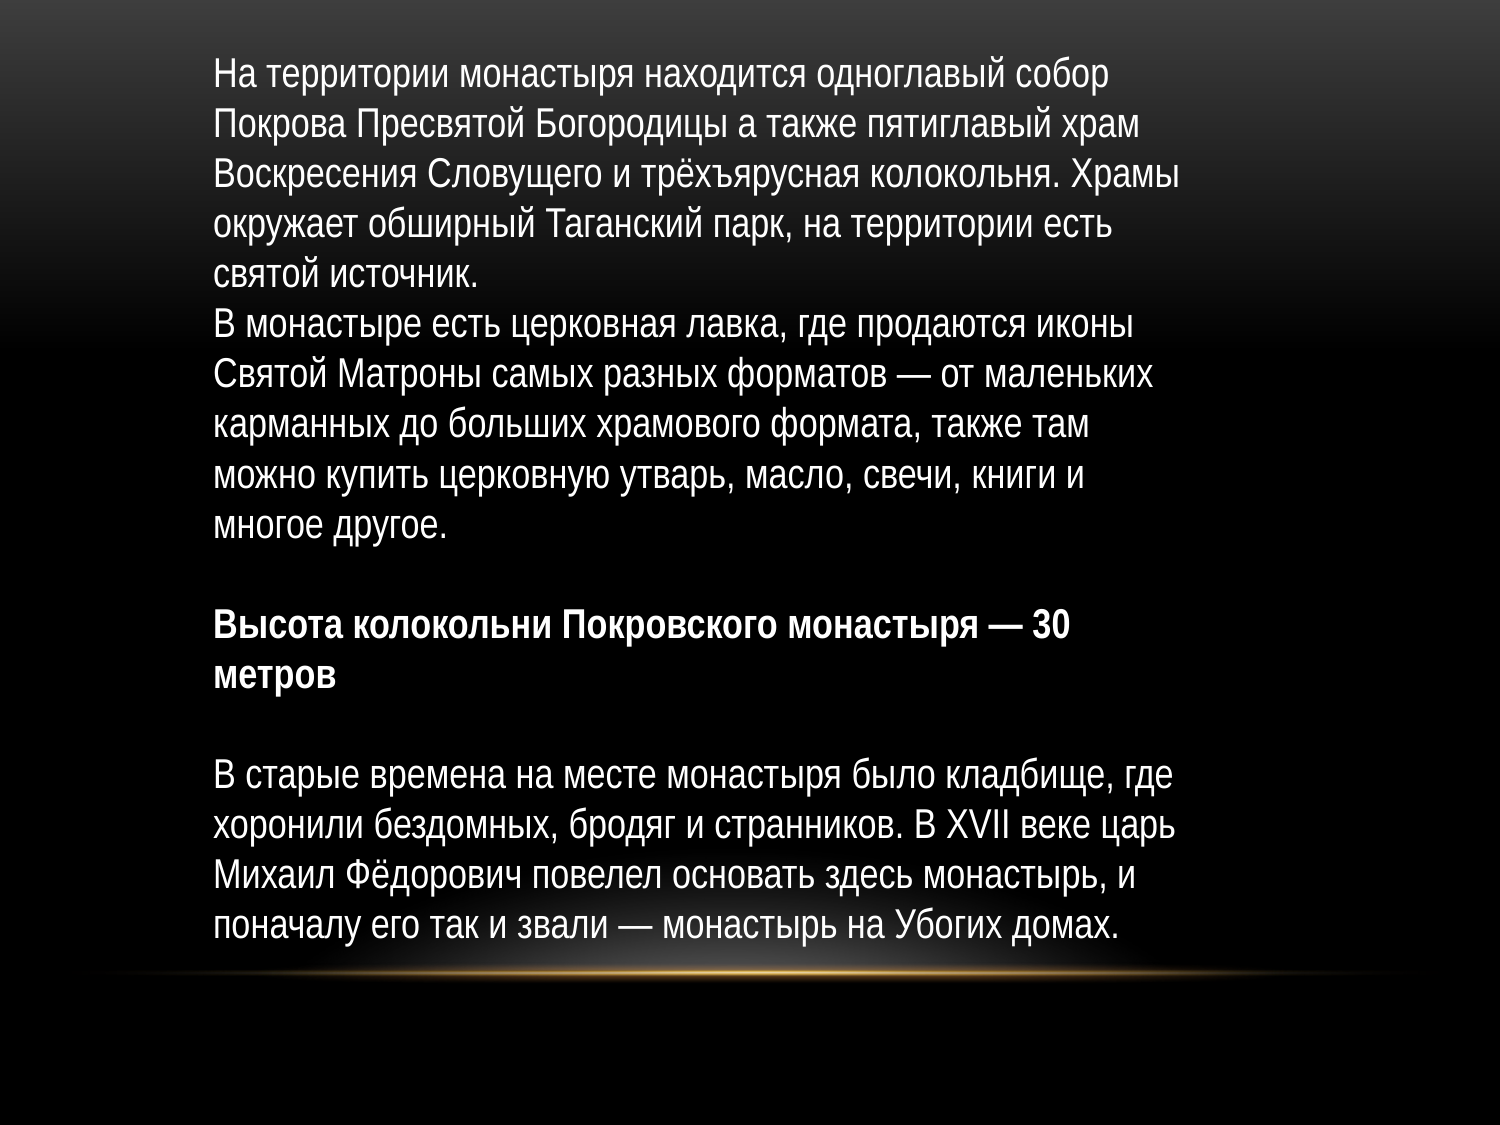

На территории монастыря находится одноглавый собор Покрова Пресвятой Богородицы а также пятиглавый храм Воскресения Словущего и трёхъярусная колокольня. Храмы окружает обширный Таганский парк, на территории есть святой источник.
В монастыре есть церковная лавка, где продаются иконы Святой Матроны самых разных форматов — от маленьких карманных до больших храмового формата, также там можно купить церковную утварь, масло, свечи, книги и многое другое.

Высота колокольни Покровского монастыря — 30 метров

В старые времена на месте монастыря было кладбище, где хоронили бездомных, бродяг и странников. В XVII веке царь Михаил Фёдорович повелел основать здесь монастырь, и поначалу его так и звали — монастырь на Убогих домах.